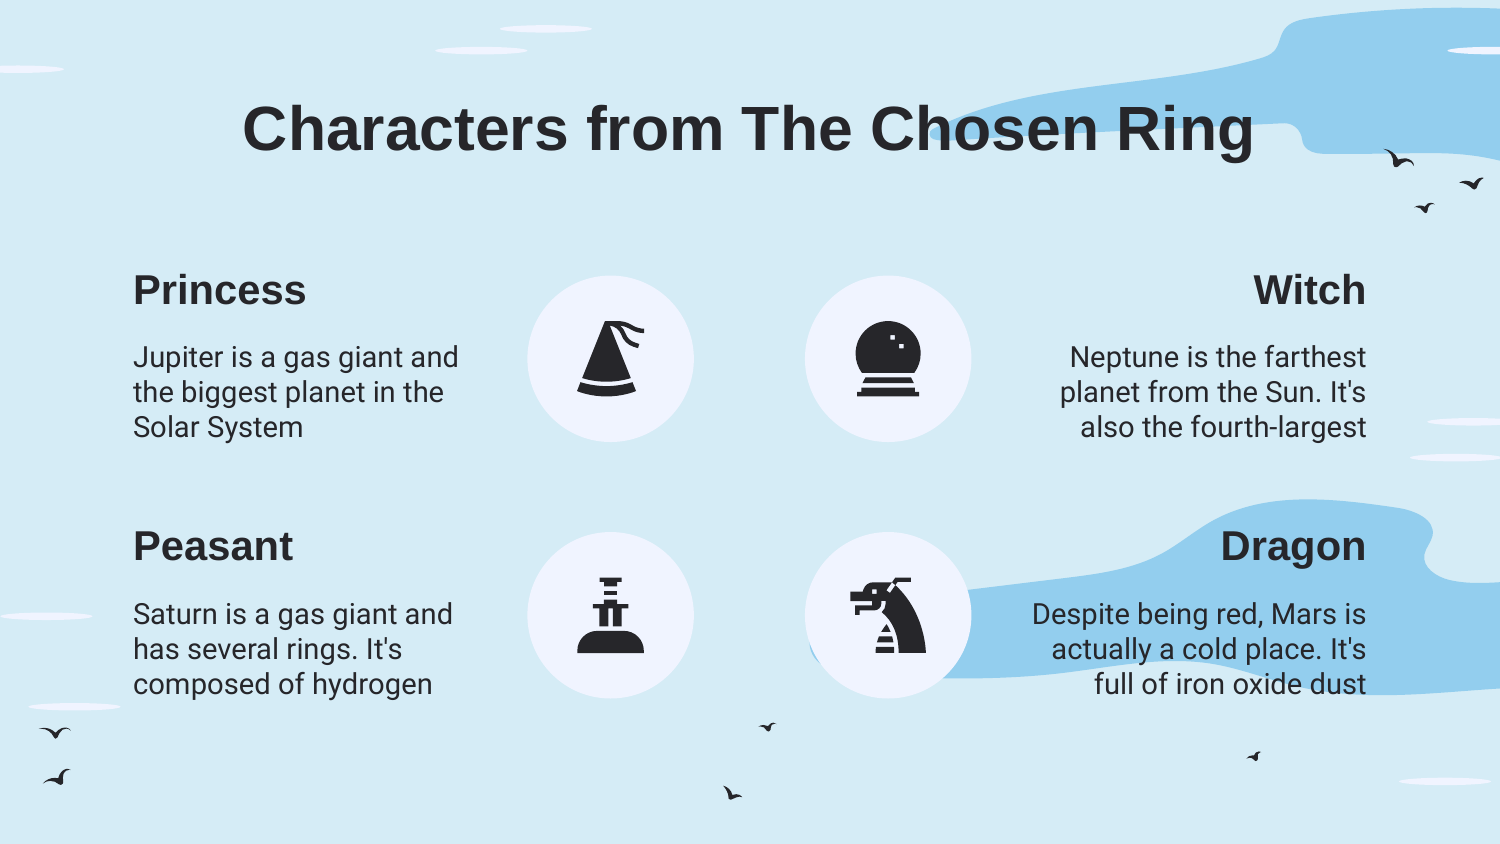

# Characters from The Chosen Ring
Princess
Witch

Jupiter is a gas giant and the biggest planet in the Solar System
Neptune is the farthest planet from the Sun. It's also the fourth-largest
Peasant
Dragon

Saturn is a gas giant and has several rings. It's composed of hydrogen
Despite being red, Mars is actually a cold place. It's full of iron oxide dust